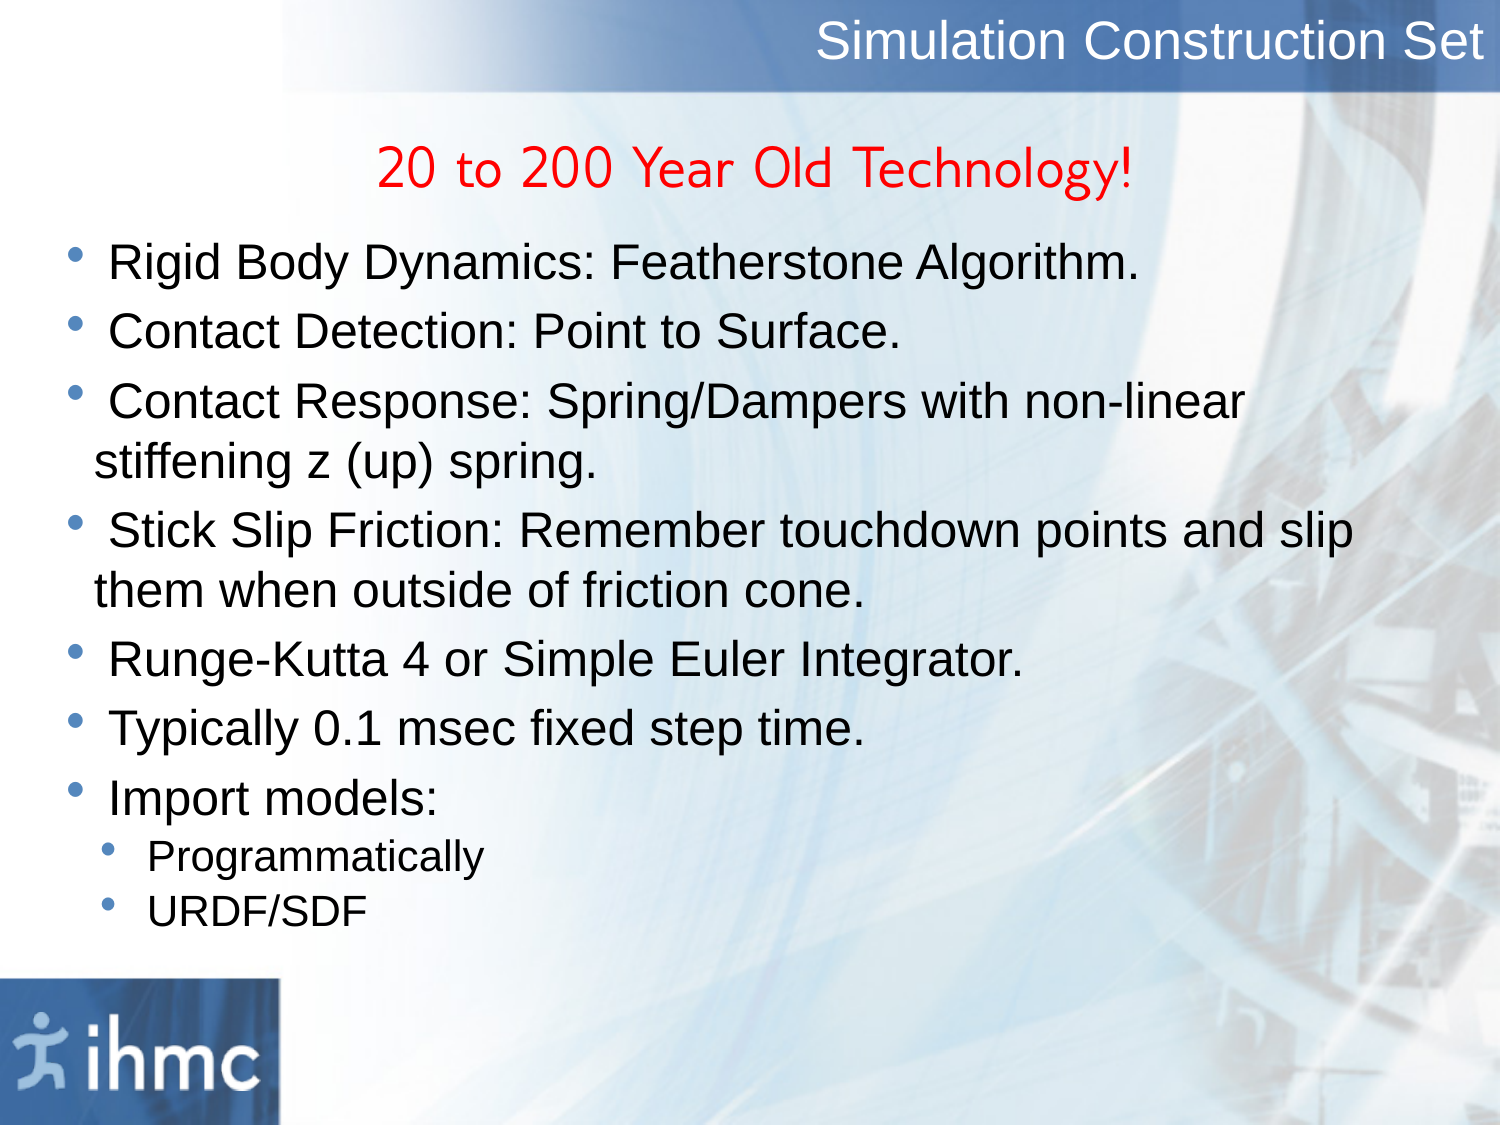

# Simulation Construction Set
20 to 200 Year Old Technology!
 Rigid Body Dynamics: Featherstone Algorithm.
 Contact Detection: Point to Surface.
 Contact Response: Spring/Dampers with non-linear stiffening z (up) spring.
 Stick Slip Friction: Remember touchdown points and slip them when outside of friction cone.
 Runge-Kutta 4 or Simple Euler Integrator.
 Typically 0.1 msec fixed step time.
 Import models:
 Programmatically
 URDF/SDF